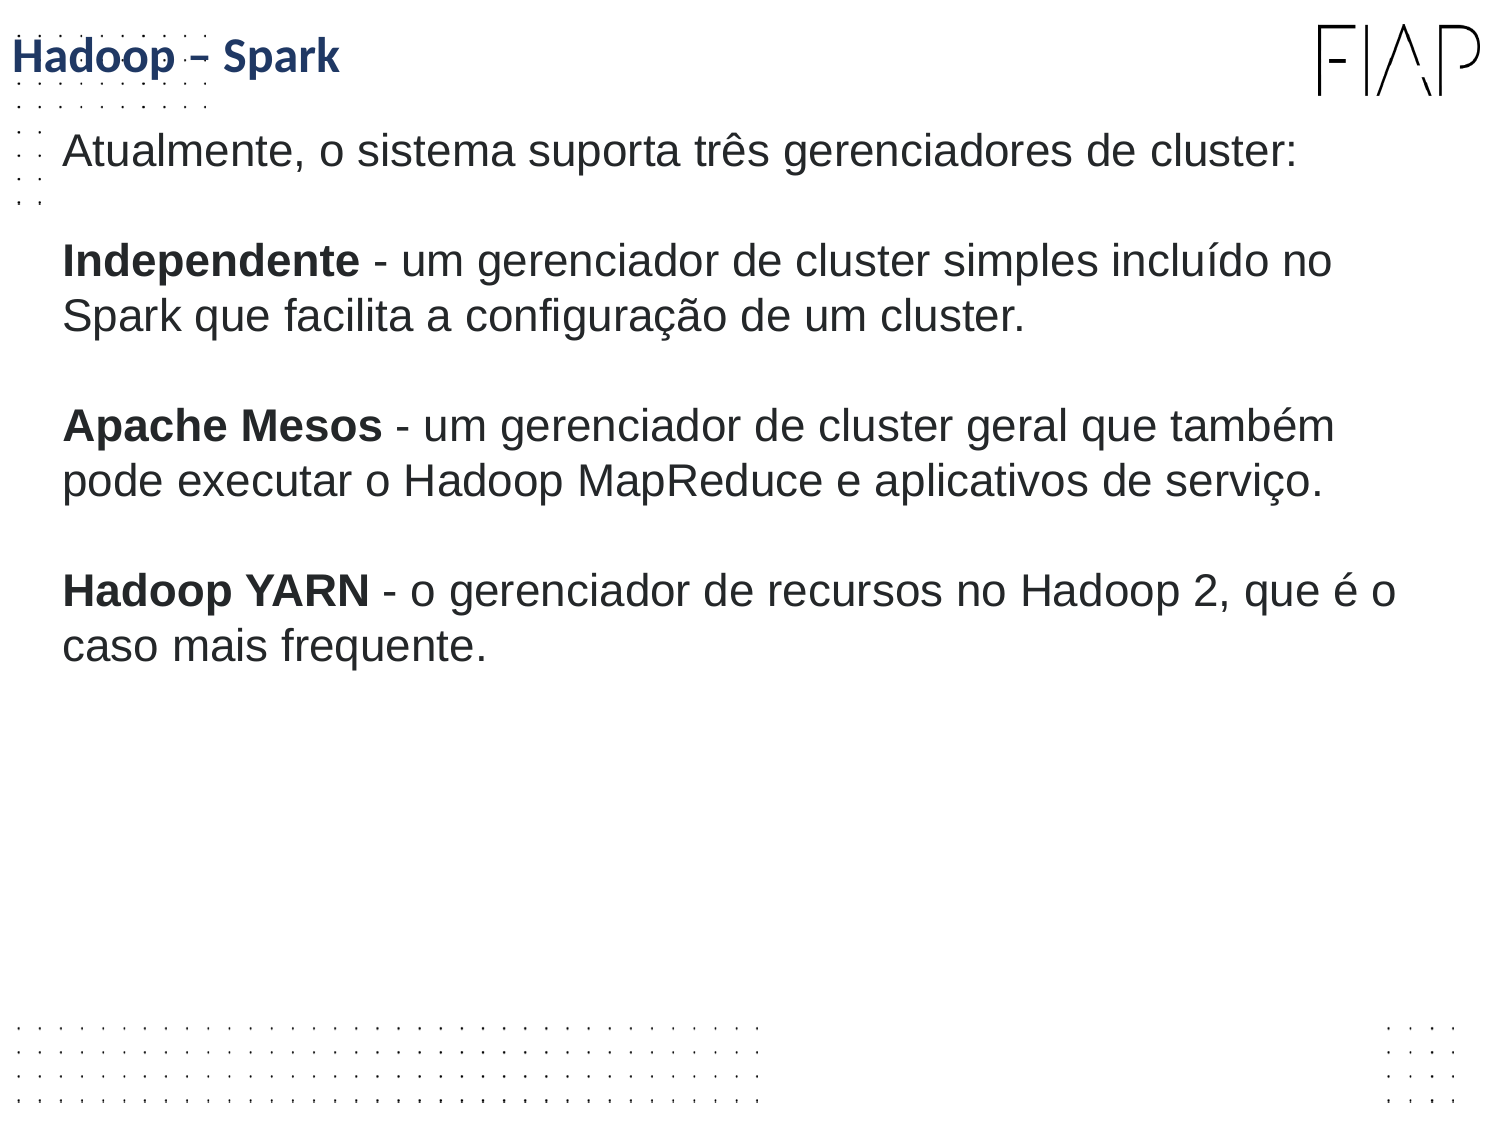

Hadoop – Spark
Atualmente, o sistema suporta três gerenciadores de cluster:

Independente - um gerenciador de cluster simples incluído no Spark que facilita a configuração de um cluster.

Apache Mesos - um gerenciador de cluster geral que também pode executar o Hadoop MapReduce e aplicativos de serviço.

Hadoop YARN - o gerenciador de recursos no Hadoop 2, que é o caso mais frequente.